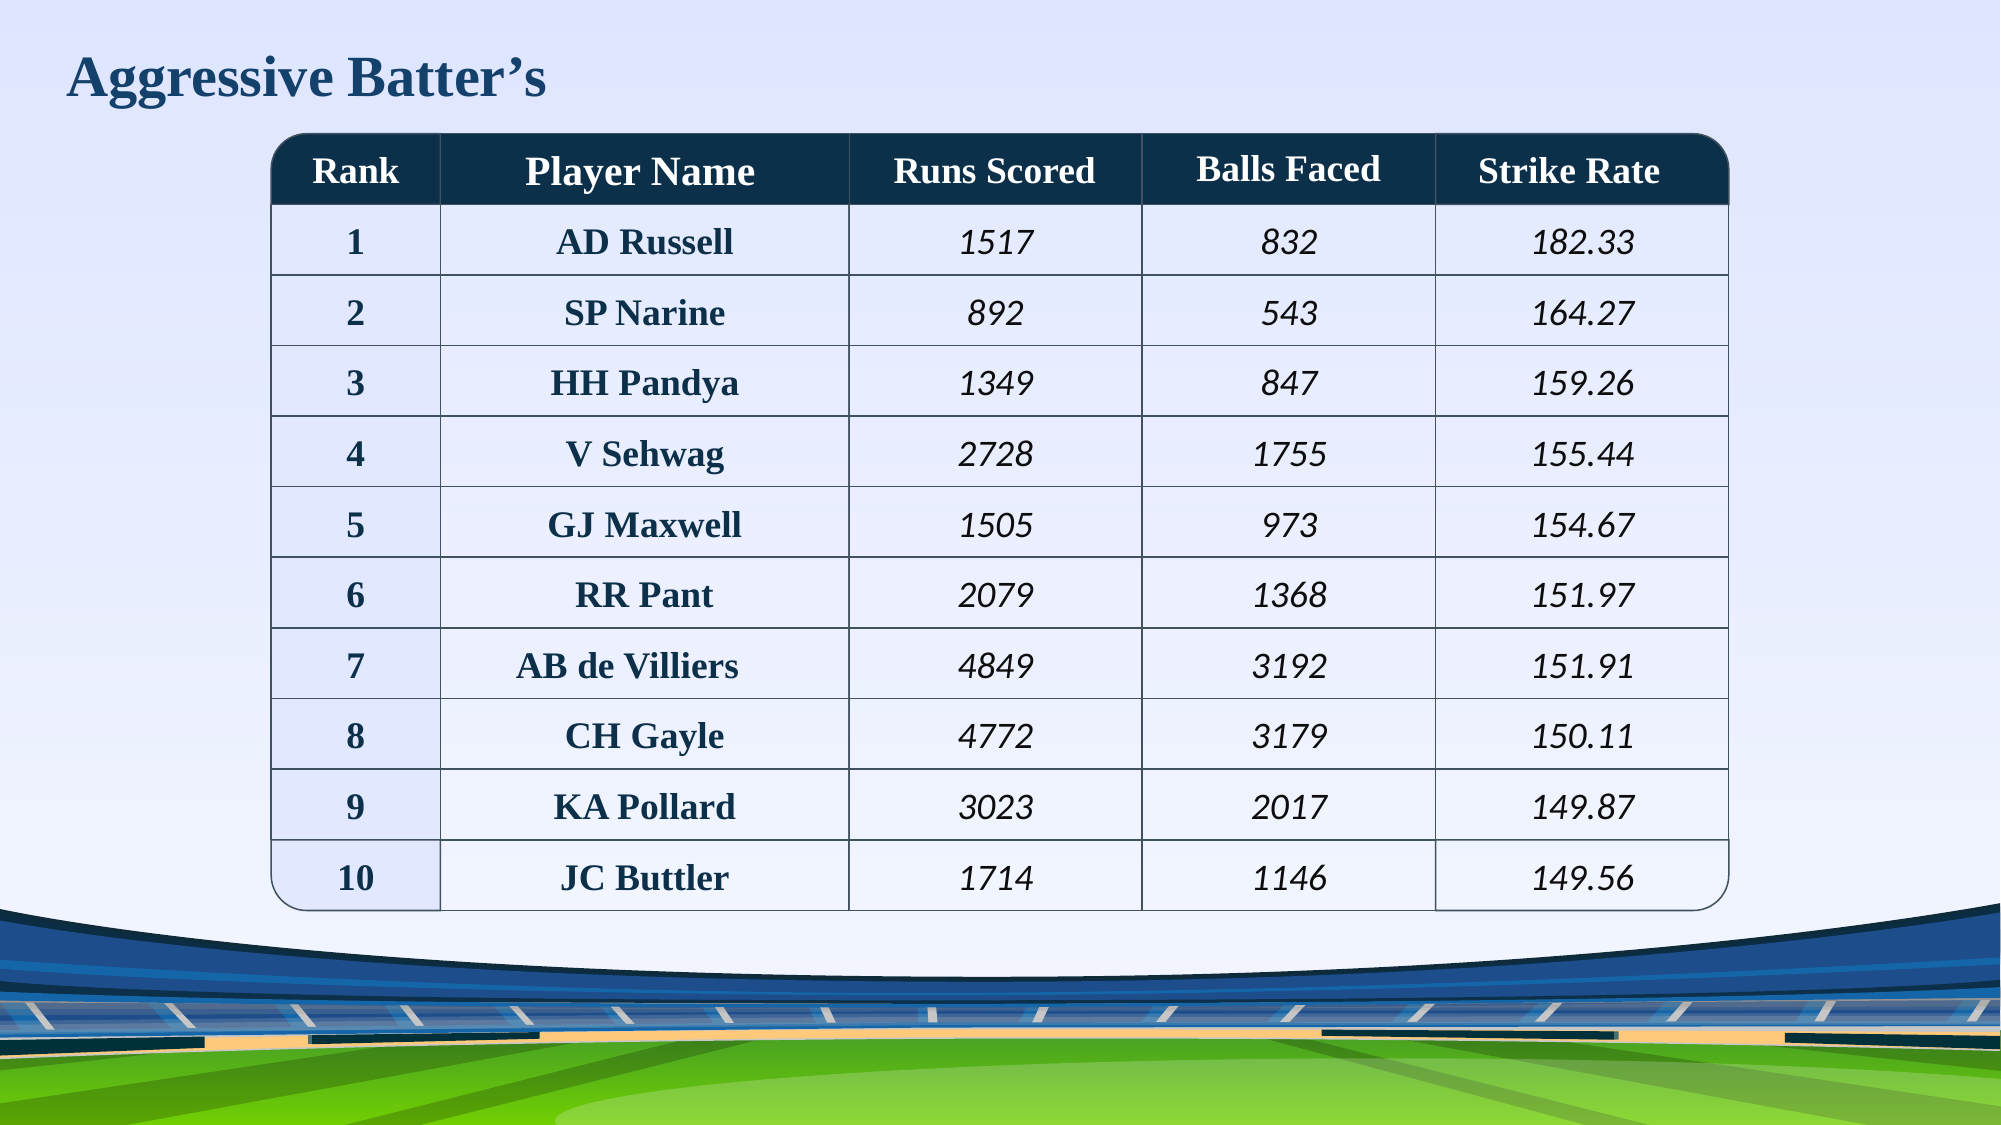

Aggressive Batter’s

Player Name
Balls Faced
Rank
Runs Scored
Strike Rate

1
AD Russell
1517
832
182.33

2
SP Narine
892
543
164.27

3
HH Pandya
1349
847
159.26

4
2728
1755
155.44
V Sehwag

5
GJ Maxwell
1505
973
154.67

RR Pant
6
2079
1368
151.97

4849
3192
151.91
7
AB de Villiers

8
CH Gayle
4772
3179
150.11

9
KA Pollard
3023
2017
149.87

10
JC Buttler
1714
1146
149.56